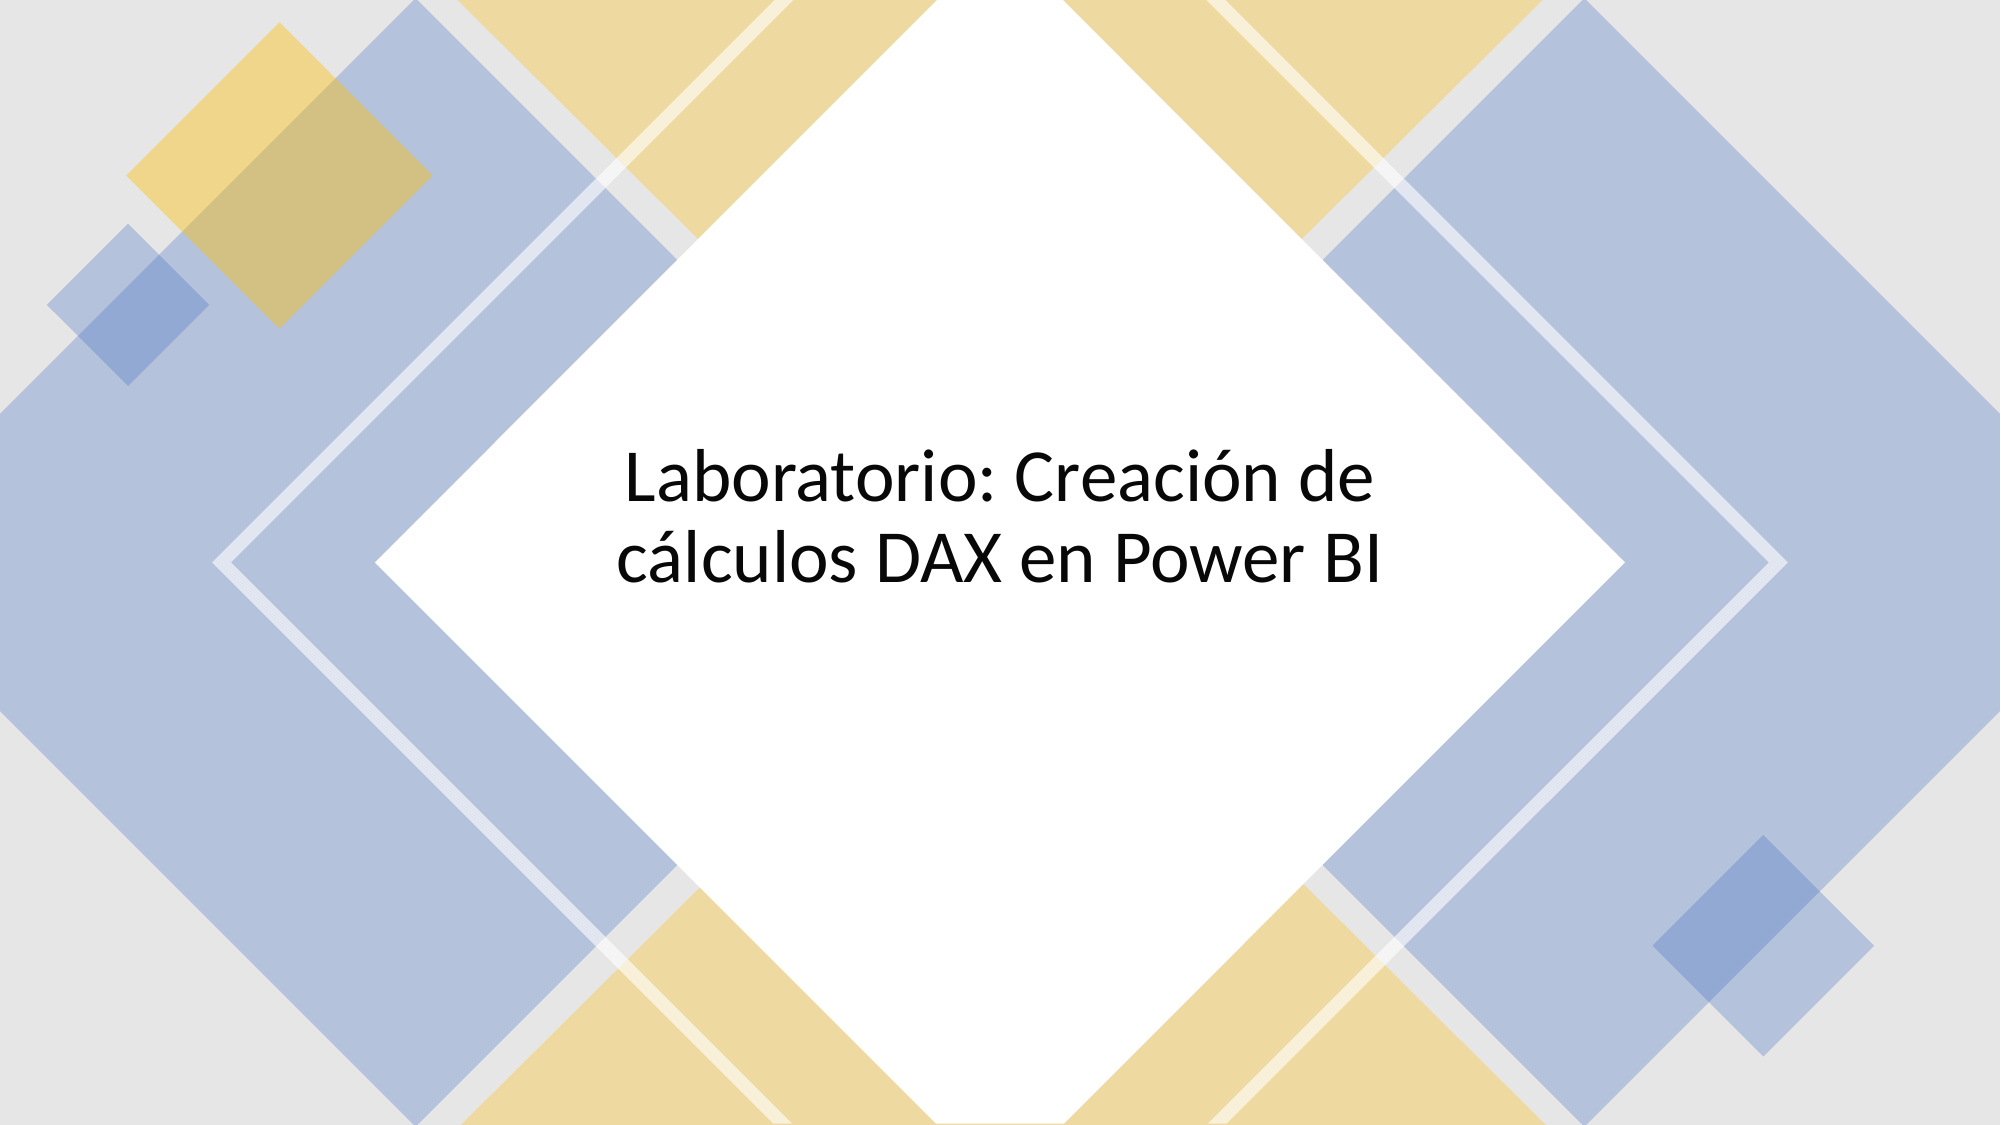

# Laboratorio: Creación de cálculos DAX en Power BI